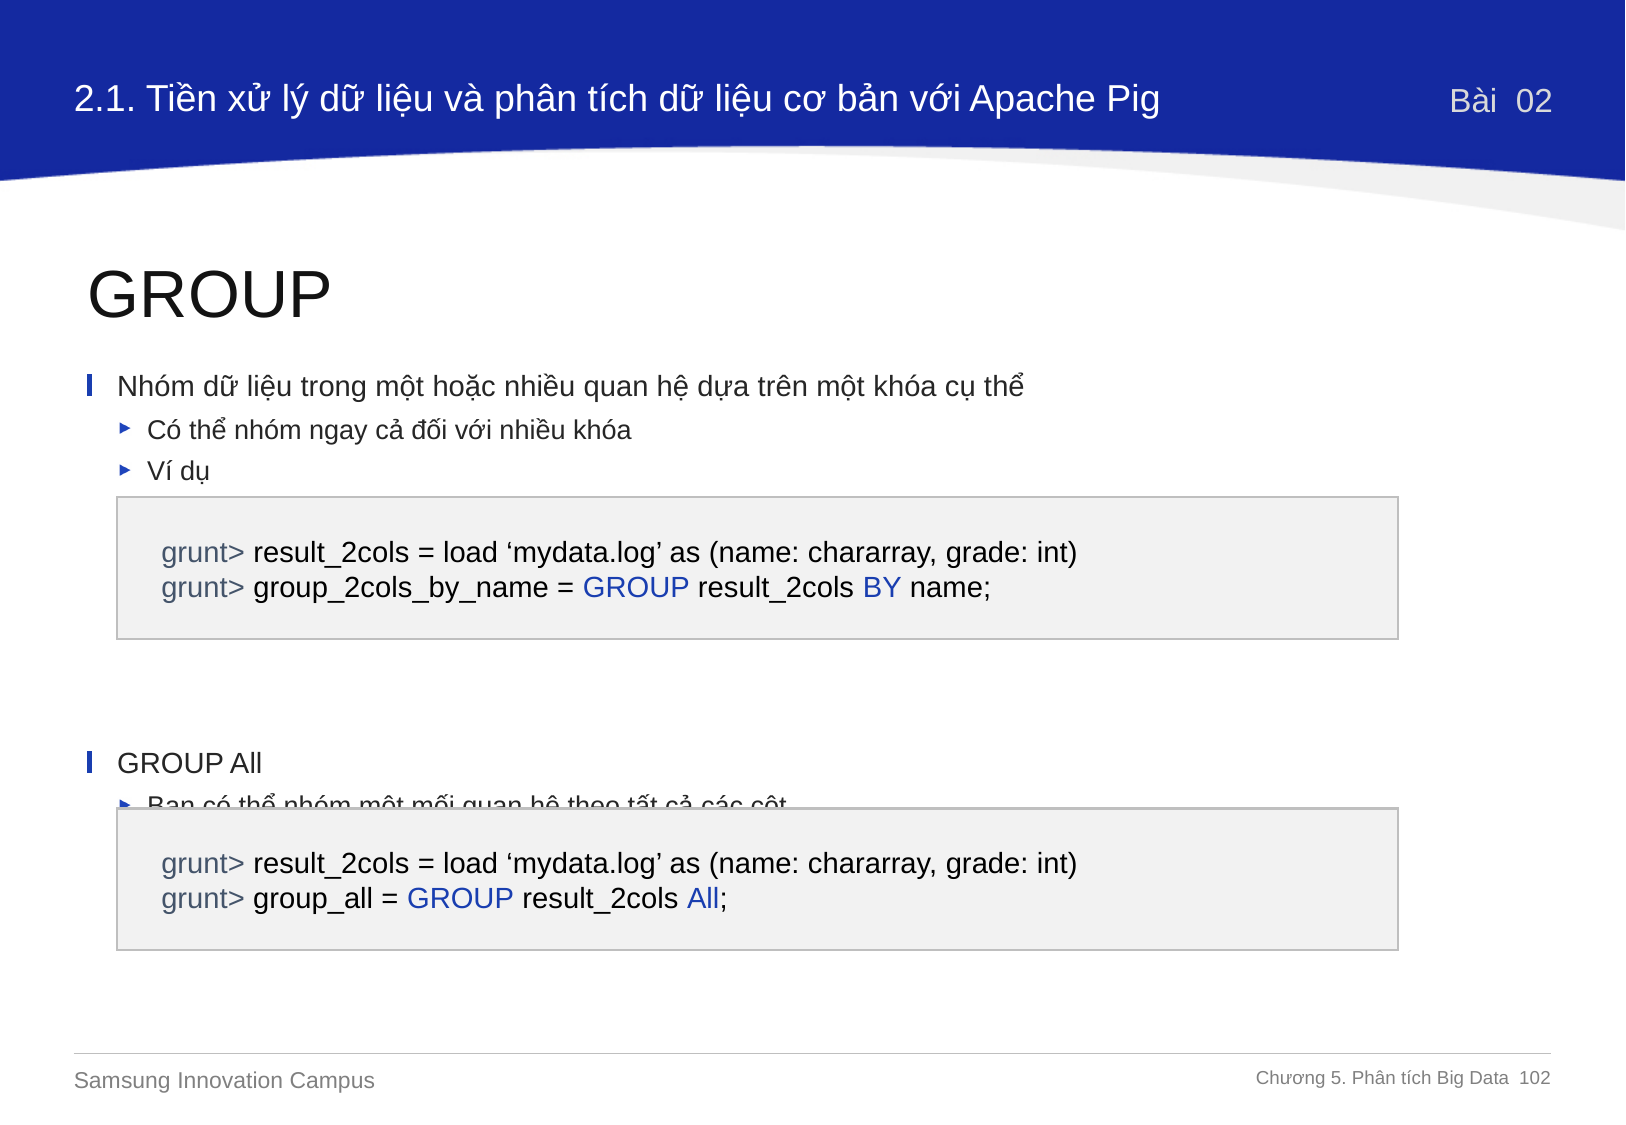

2.1. Tiền xử lý dữ liệu và phân tích dữ liệu cơ bản với Apache Pig
Bài  02
GROUP
Nhóm dữ liệu trong một hoặc nhiều quan hệ dựa trên một khóa cụ thể
Có thể nhóm ngay cả đối với nhiều khóa
Ví dụ

GROUP All
Bạn có thể nhóm một mối quan hệ theo tất cả các cột
Ví dụ

grunt> result_2cols = load ‘mydata.log’ as (name: chararray, grade: int)
grunt> group_2cols_by_name = GROUP result_2cols BY name;
grunt> result_2cols = load ‘mydata.log’ as (name: chararray, grade: int)
grunt> group_all = GROUP result_2cols All;